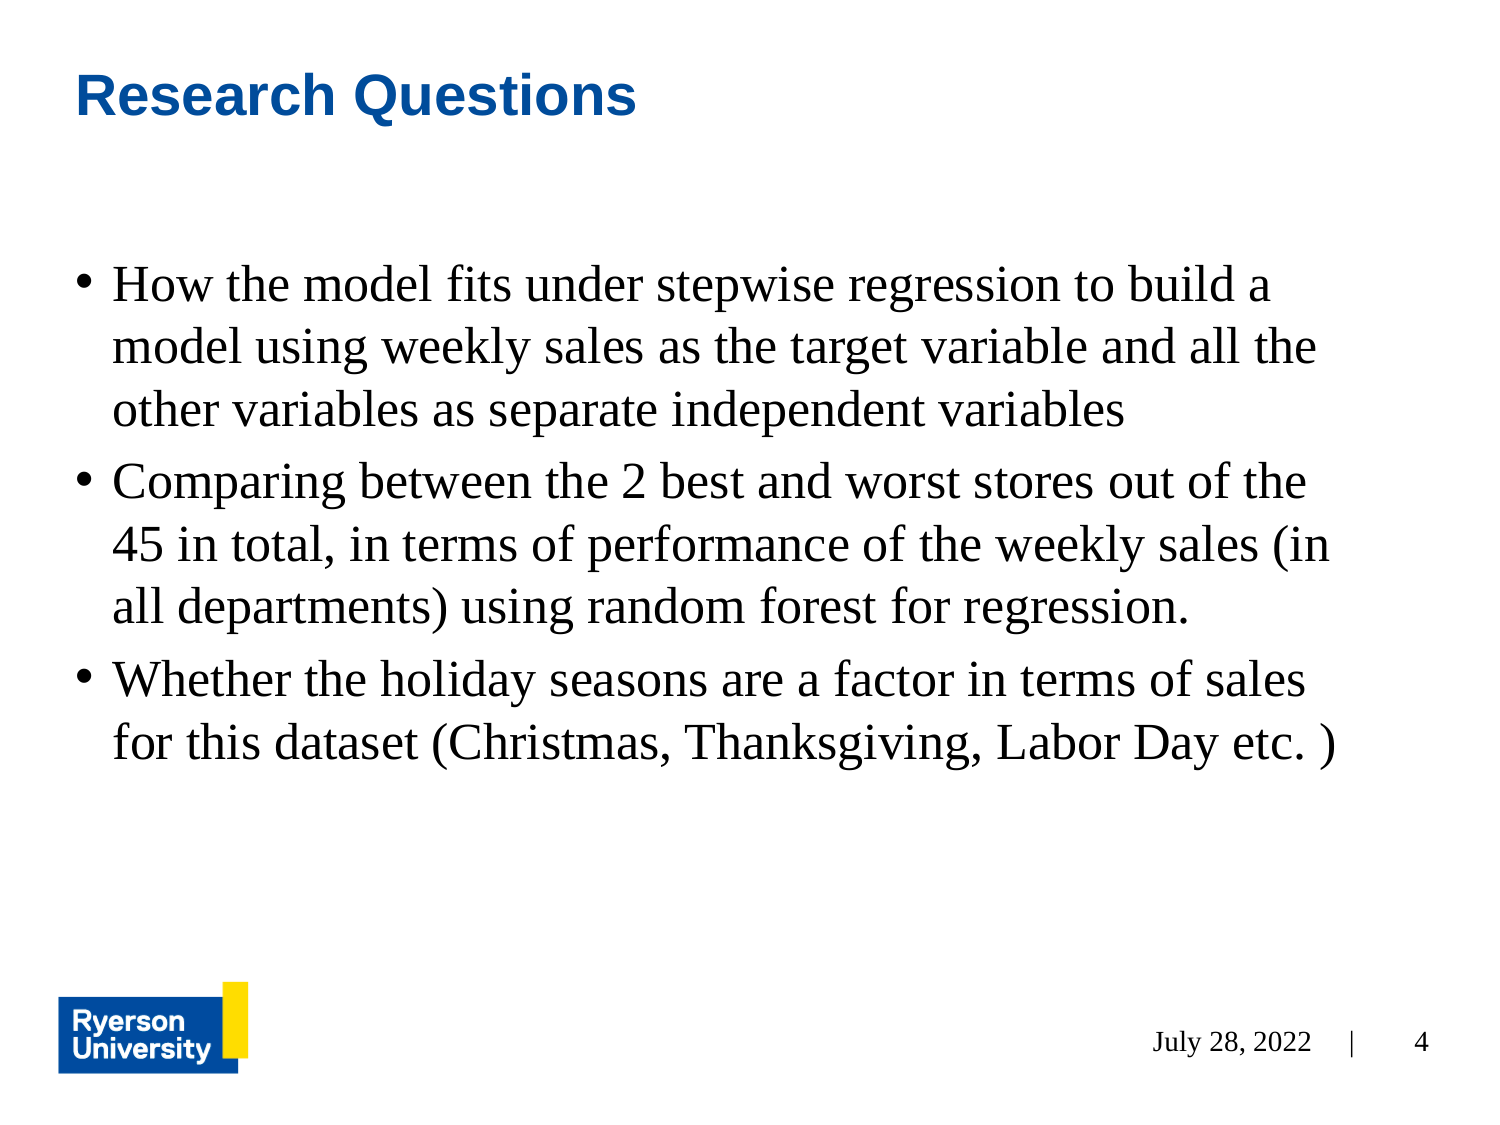

# Research Questions
How the model fits under stepwise regression to build a model using weekly sales as the target variable and all the other variables as separate independent variables
Comparing between the 2 best and worst stores out of the 45 in total, in terms of performance of the weekly sales (in all departments) using random forest for regression.
Whether the holiday seasons are a factor in terms of sales for this dataset (Christmas, Thanksgiving, Labor Day etc. )

4
July 28, 2022     |